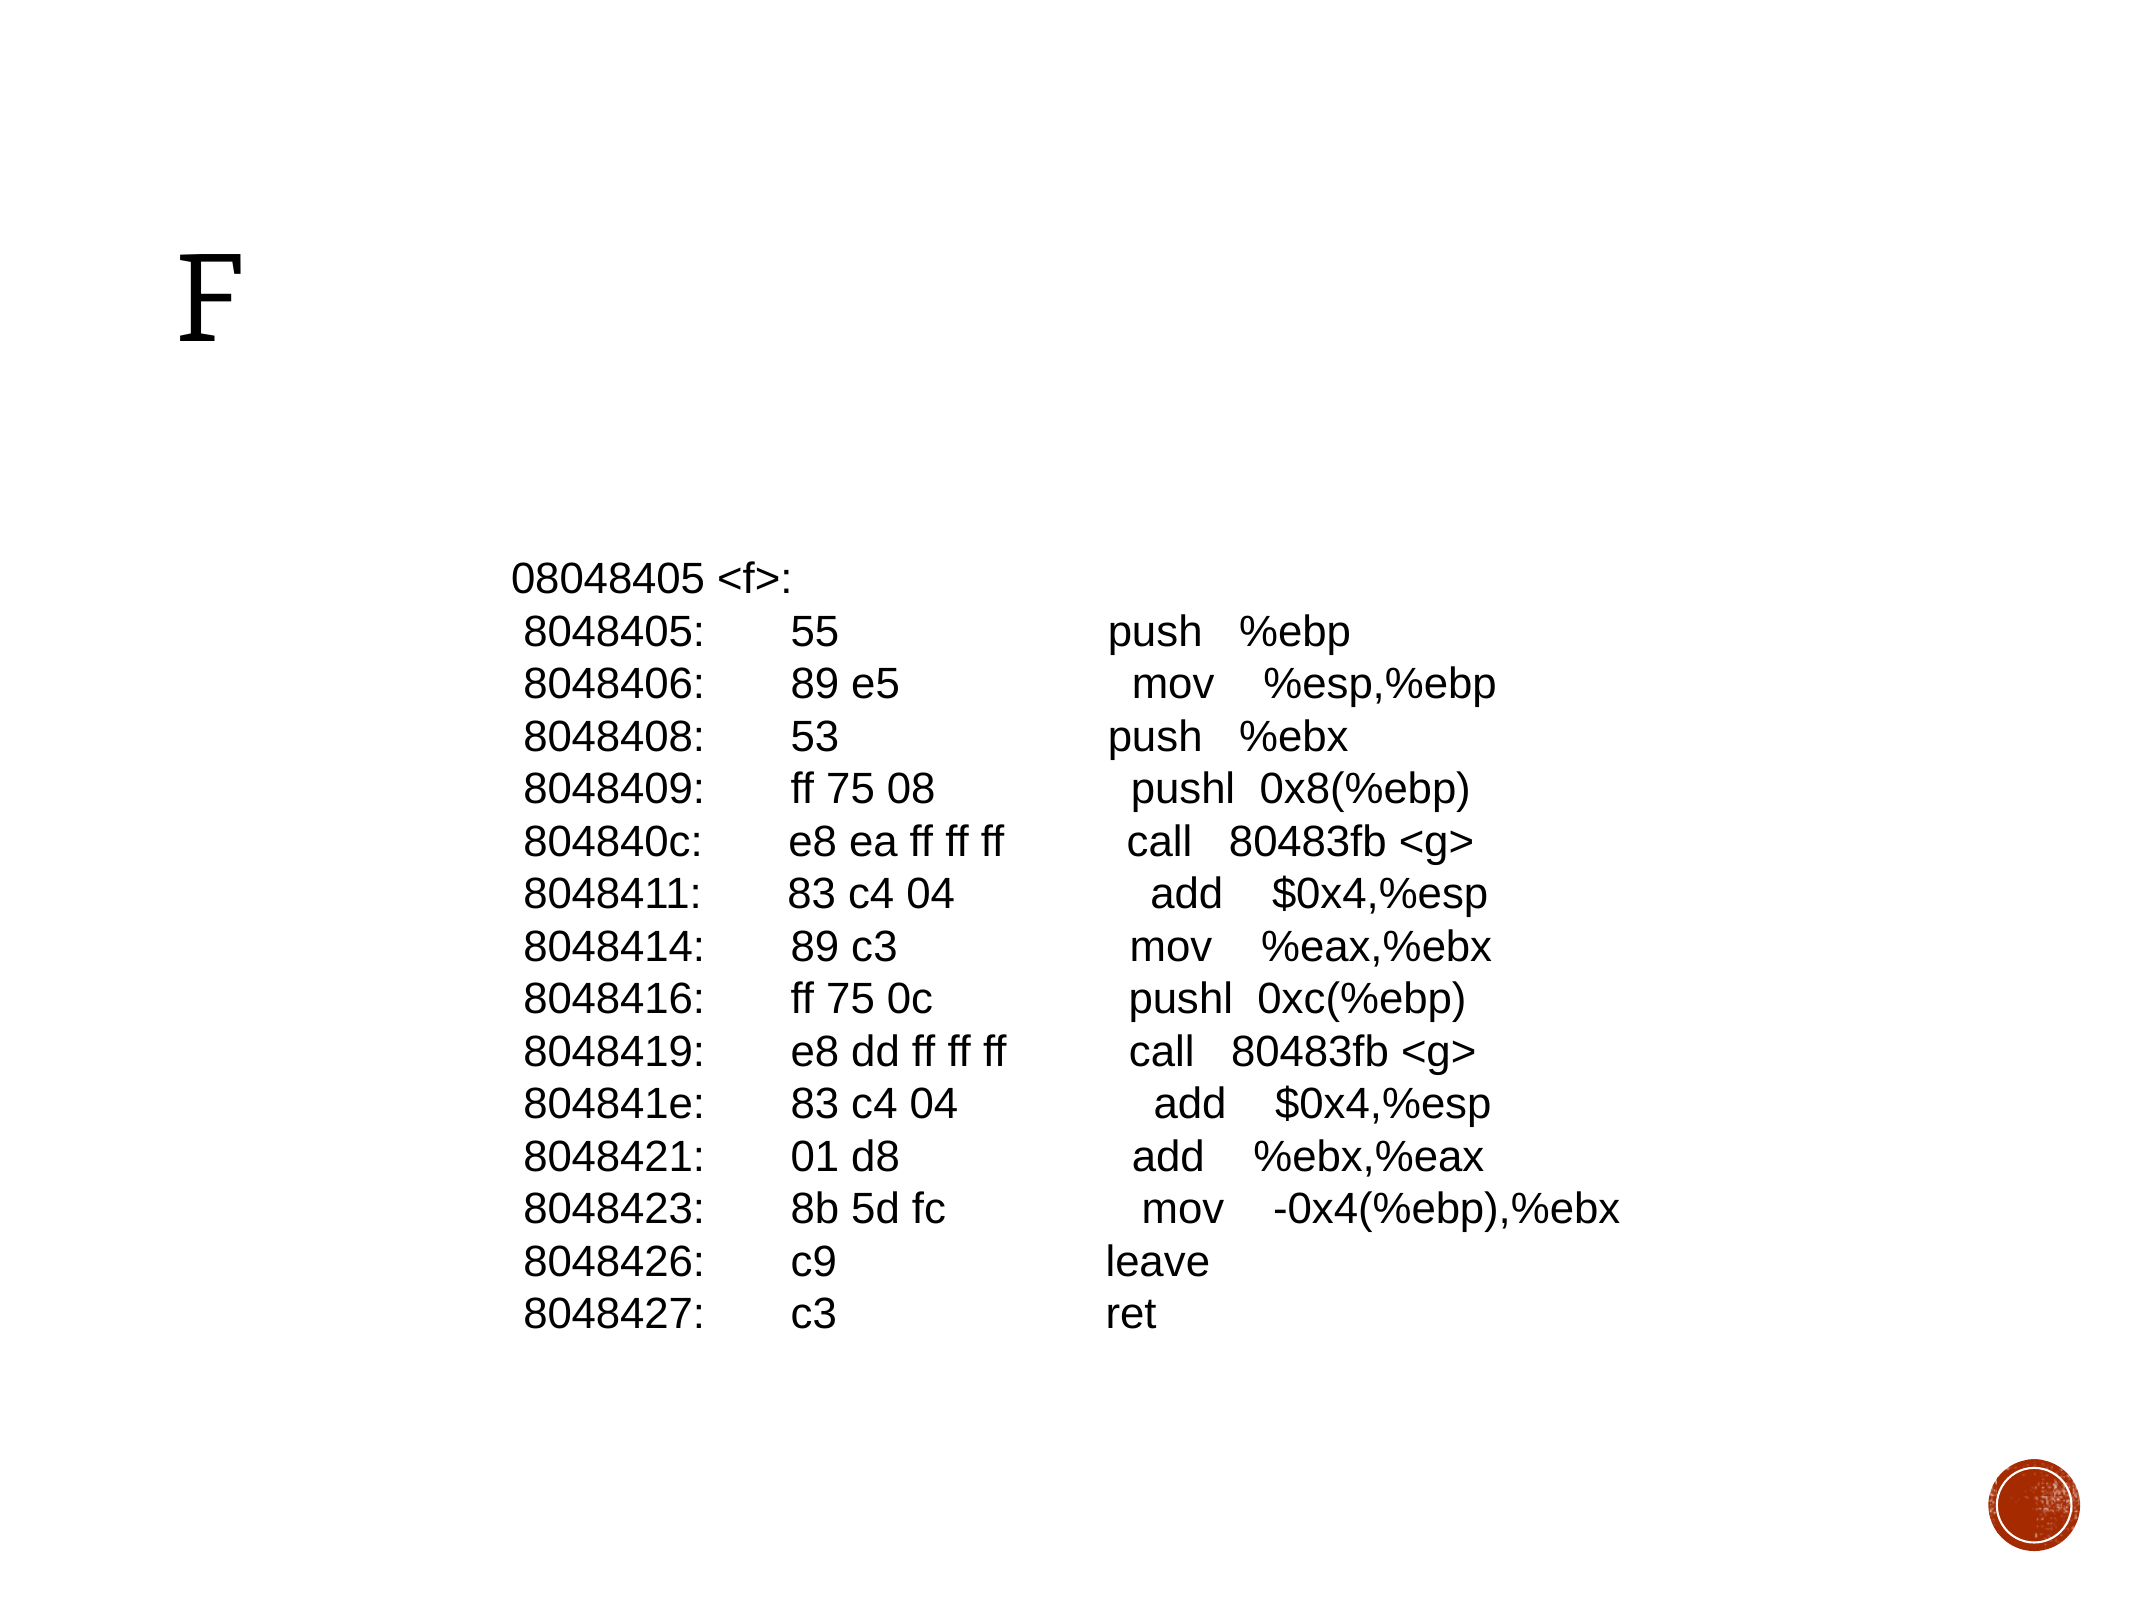

# f
08048405 <f>:
 8048405:       55                      push   %ebp
 8048406:       89 e5                   mov    %esp,%ebp
 8048408:       53                      push   %ebx
 8048409:       ff 75 08                pushl  0x8(%ebp)
 804840c:       e8 ea ff ff ff          call   80483fb <g>
 8048411:       83 c4 04                add    $0x4,%esp
 8048414:       89 c3                   mov    %eax,%ebx
 8048416:       ff 75 0c                pushl  0xc(%ebp)
 8048419:       e8 dd ff ff ff          call   80483fb <g>
 804841e:       83 c4 04                add    $0x4,%esp
 8048421:       01 d8                   add    %ebx,%eax
 8048423:       8b 5d fc                mov    -0x4(%ebp),%ebx
 8048426:       c9                      leave
 8048427:       c3                      ret